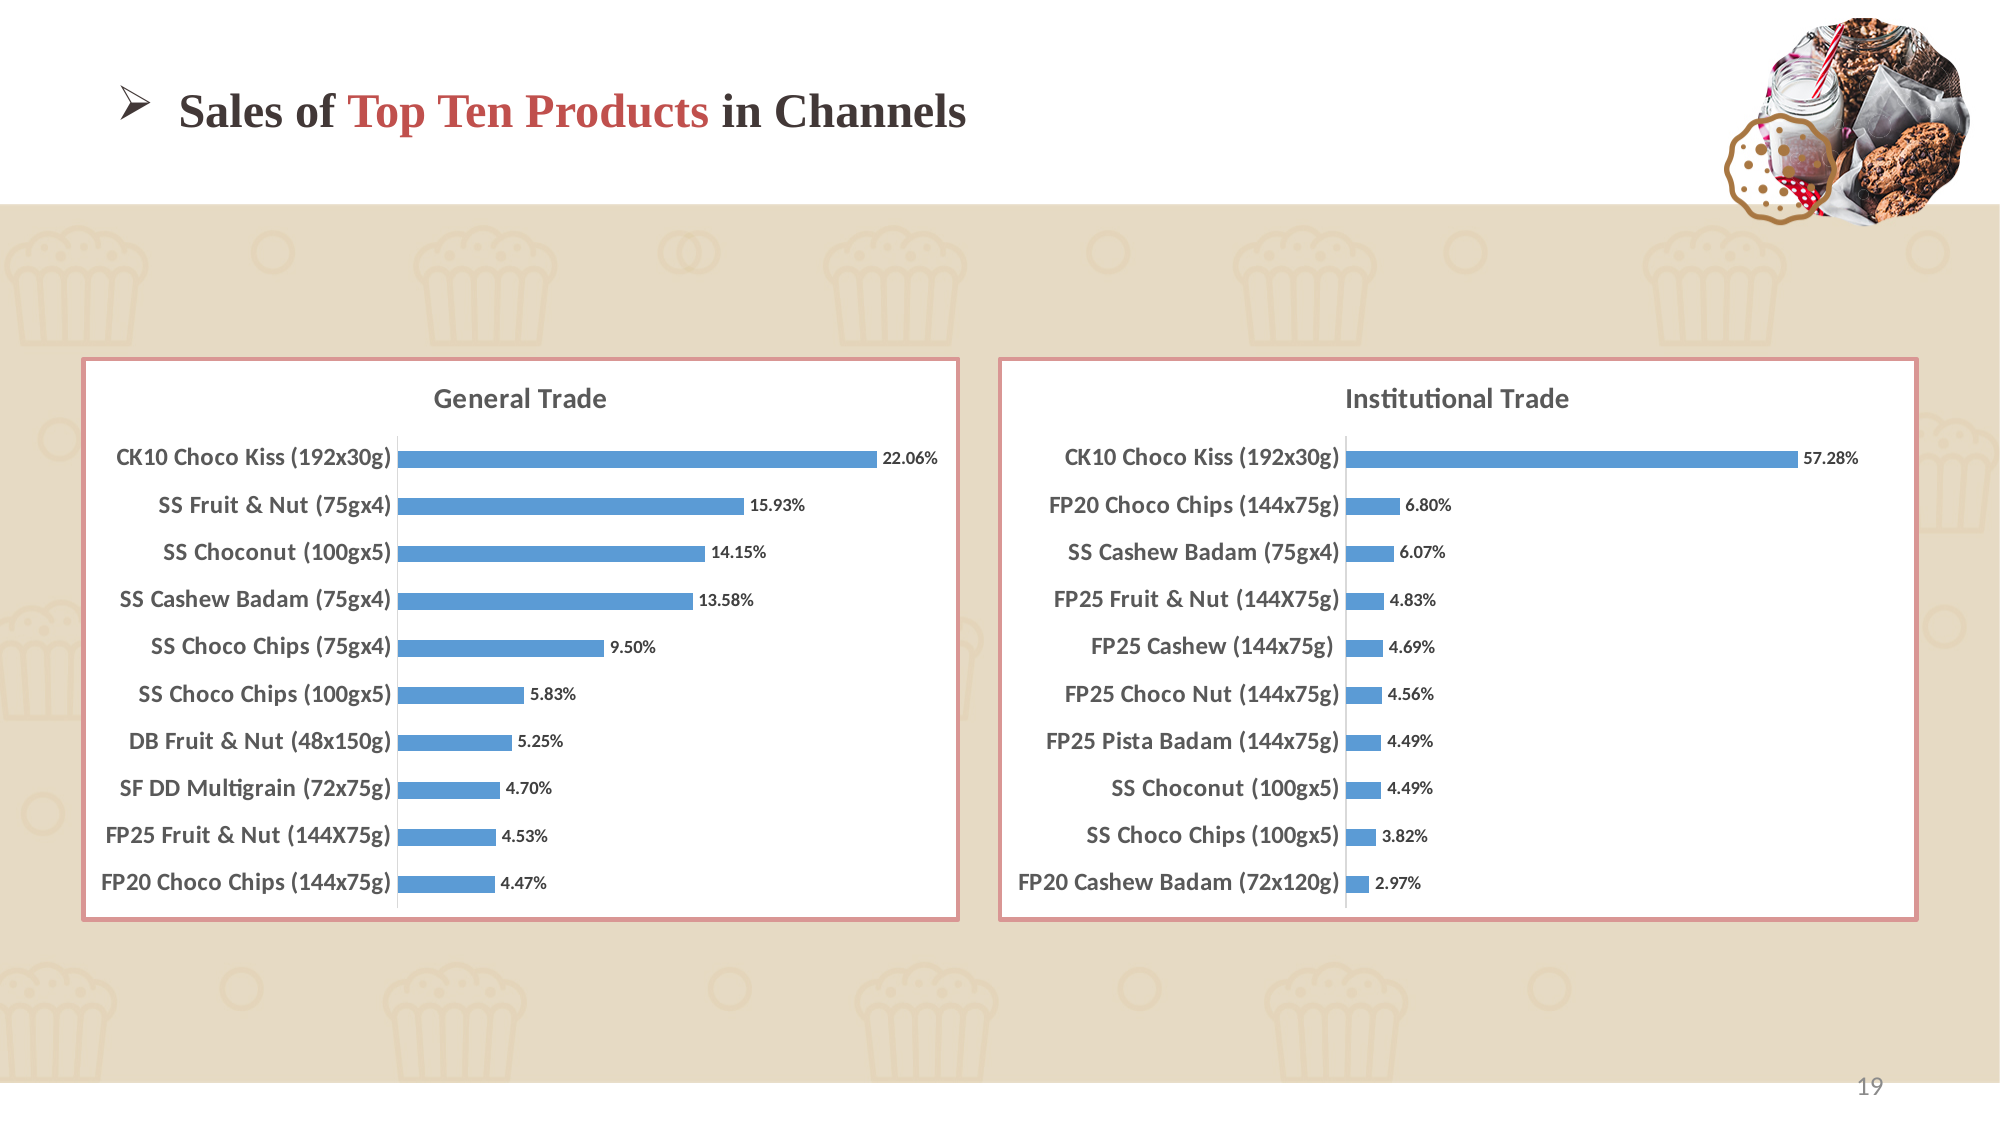

# Sales of Top Ten Products in Channels

### Chart: General Trade

| Category |  |
|---|---|
| FP20 Choco Chips (144x75g) | 0.04472194830915072 |
| FP25 Fruit & Nut (144X75g) | 0.04527506857033949 |
| SF DD Multigrain (72x75g) | 0.04704629637302265 |
| DB Fruit & Nut (48x150g) | 0.052494634526305324 |
| SS Choco Chips (100gx5) | 0.05831379113184564 |
| SS Choco Chips (75gx4) | 0.09501238823656145 |
| SS Cashew Badam (75gx4) | 0.13577341542439034 |
| SS Choconut (100gx5) | 0.1415117791827907 |
| SS Fruit & Nut (75gx4) | 0.15929863522236679 |
| CK10 Choco Kiss (192x30g) | 0.2205520430232269 |

### Chart: Institutional Trade

| Category |  |
|---|---|
| FP20 Cashew Badam (72x120g) | 0.029720988044306798 |
| SS Choco Chips (100gx5) | 0.03820740140501713 |
| SS Choconut (100gx5) | 0.04491522513923129 |
| FP25 Pista Badam (144x75g) | 0.04493857342004244 |
| FP25 Choco Nut (144x75g) | 0.04560468613730163 |
| FP25 Cashew (144x75g)  | 0.0468888415819147 |
| FP25 Fruit & Nut (144X75g) | 0.048303472713413585 |
| SS Cashew Badam (75gx4) | 0.06065059297766119 |
| FP20 Choco Chips (144x75g) | 0.0680176622877195 |
| CK10 Choco Kiss (192x30g) | 0.5727525562933917 |
19